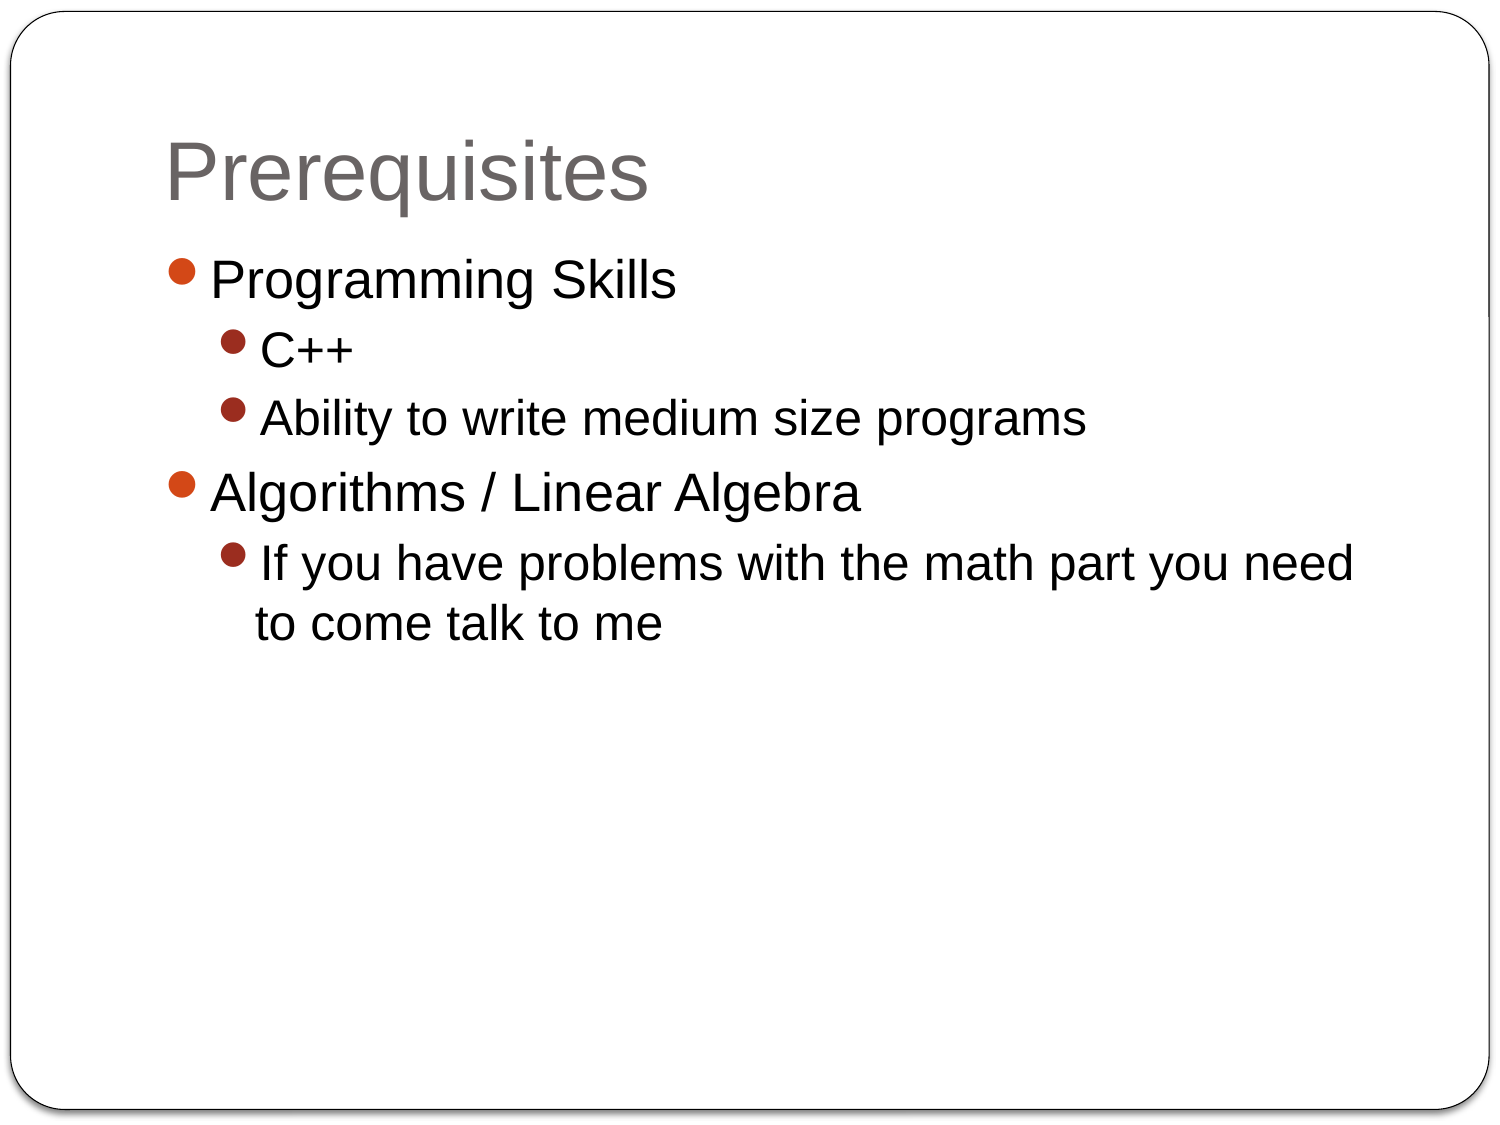

# Prerequisites
Programming Skills
C++
Ability to write medium size programs
Algorithms / Linear Algebra
If you have problems with the math part you need to come talk to me